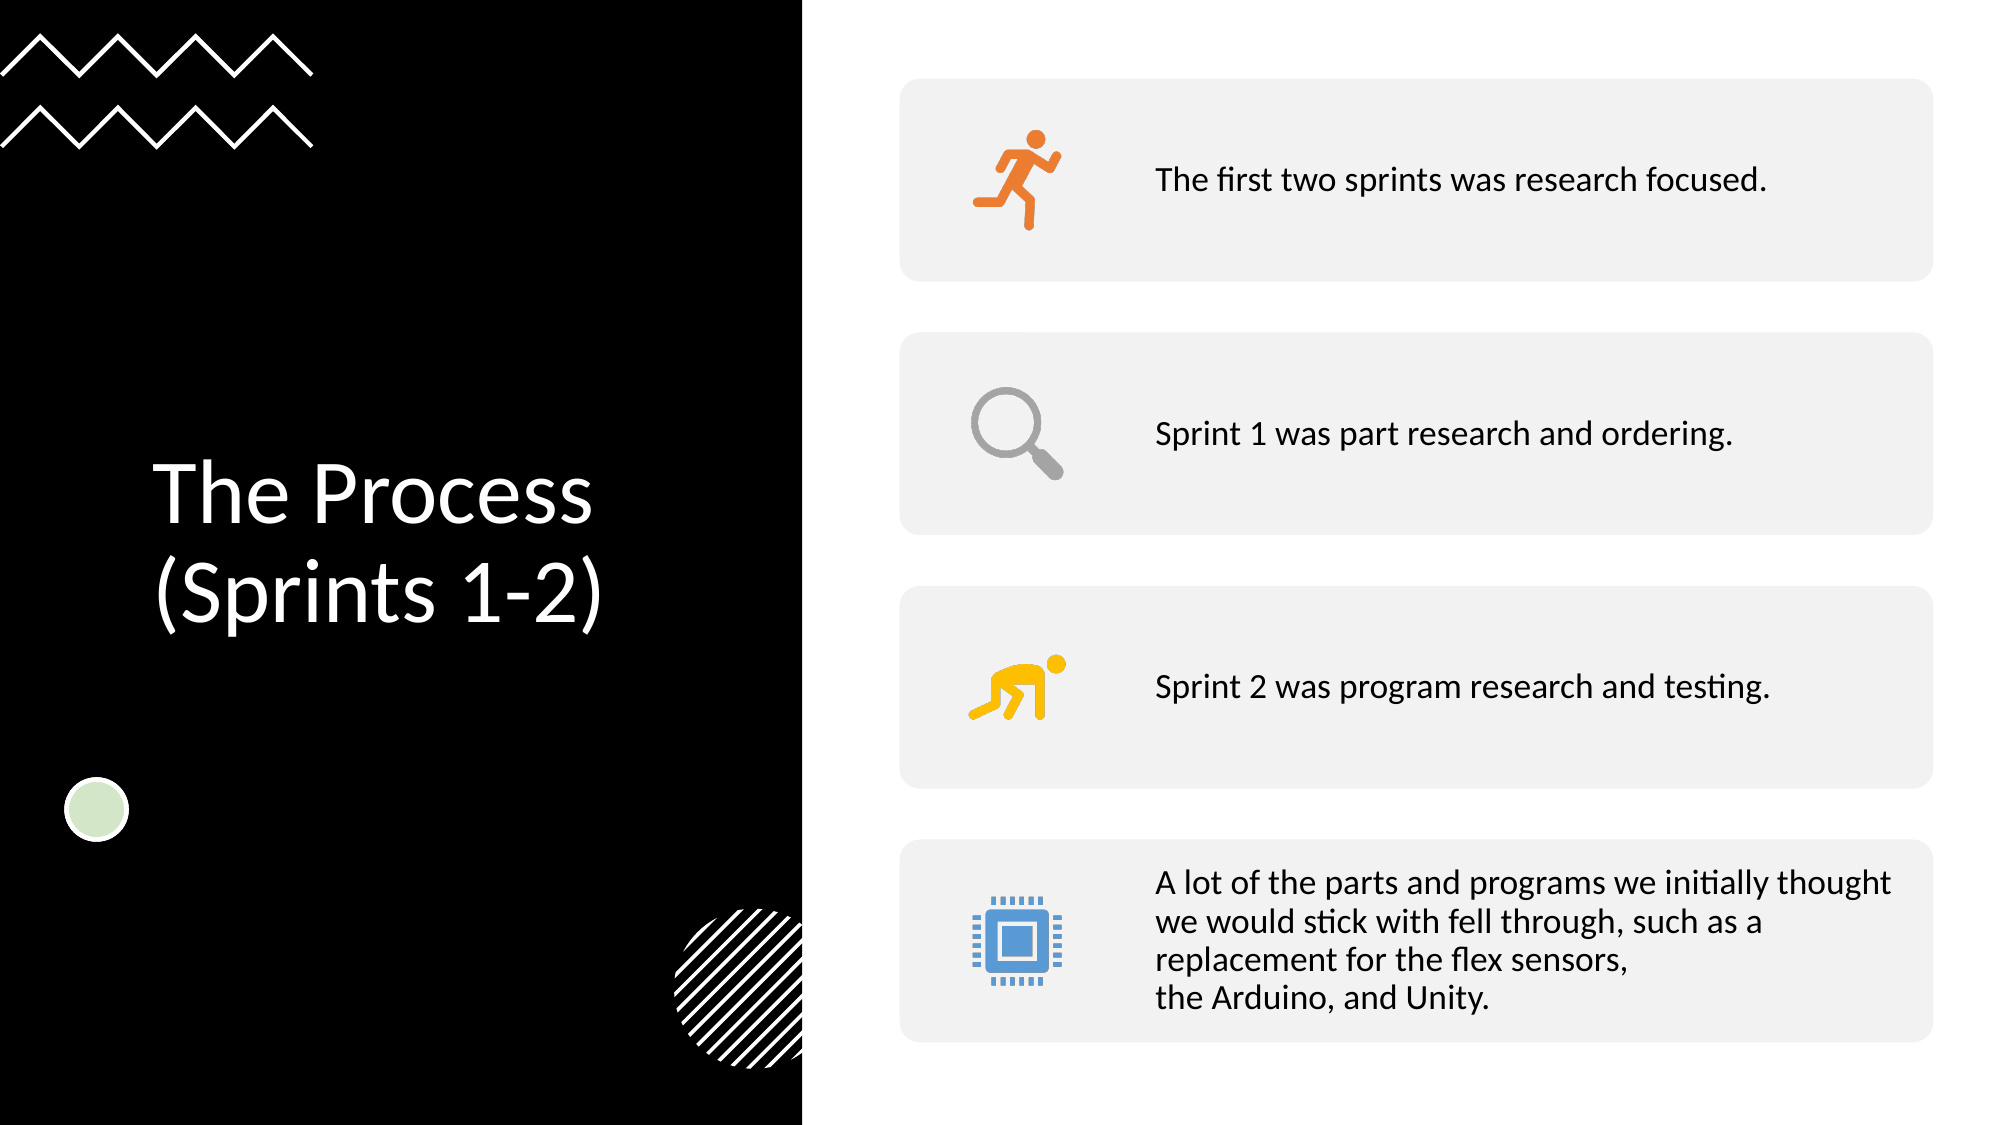

The first two sprints was research focused.
Sprint 1 was part research and ordering.
Sprint 2 was program research and testing.
A lot of the parts and programs we initially thought we would stick with fell through, such as a replacement for the flex sensors,
the Arduino, and Unity.
# The Process (Sprints 1-2)